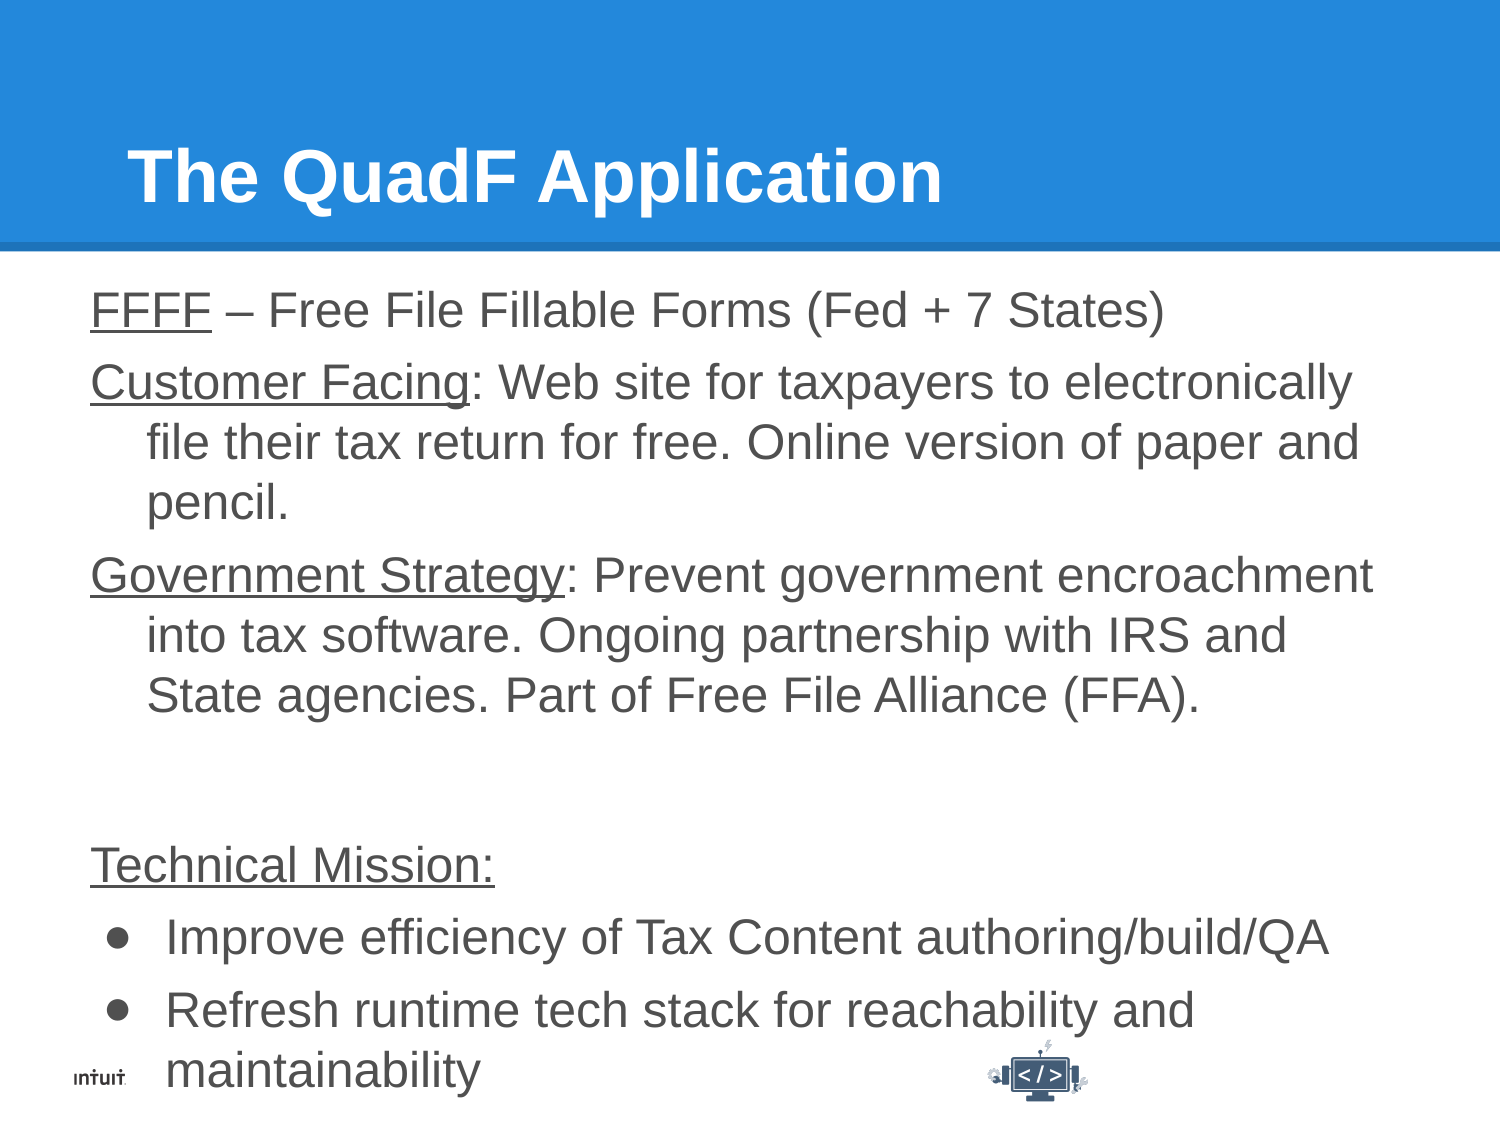

# The QuadF Application
FFFF – Free File Fillable Forms (Fed + 7 States)
Customer Facing: Web site for taxpayers to electronically file their tax return for free. Online version of paper and pencil.
Government Strategy: Prevent government encroachment into tax software. Ongoing partnership with IRS and State agencies. Part of Free File Alliance (FFA).

Technical Mission:
Improve efficiency of Tax Content authoring/build/QA
Refresh runtime tech stack for reachability and maintainability